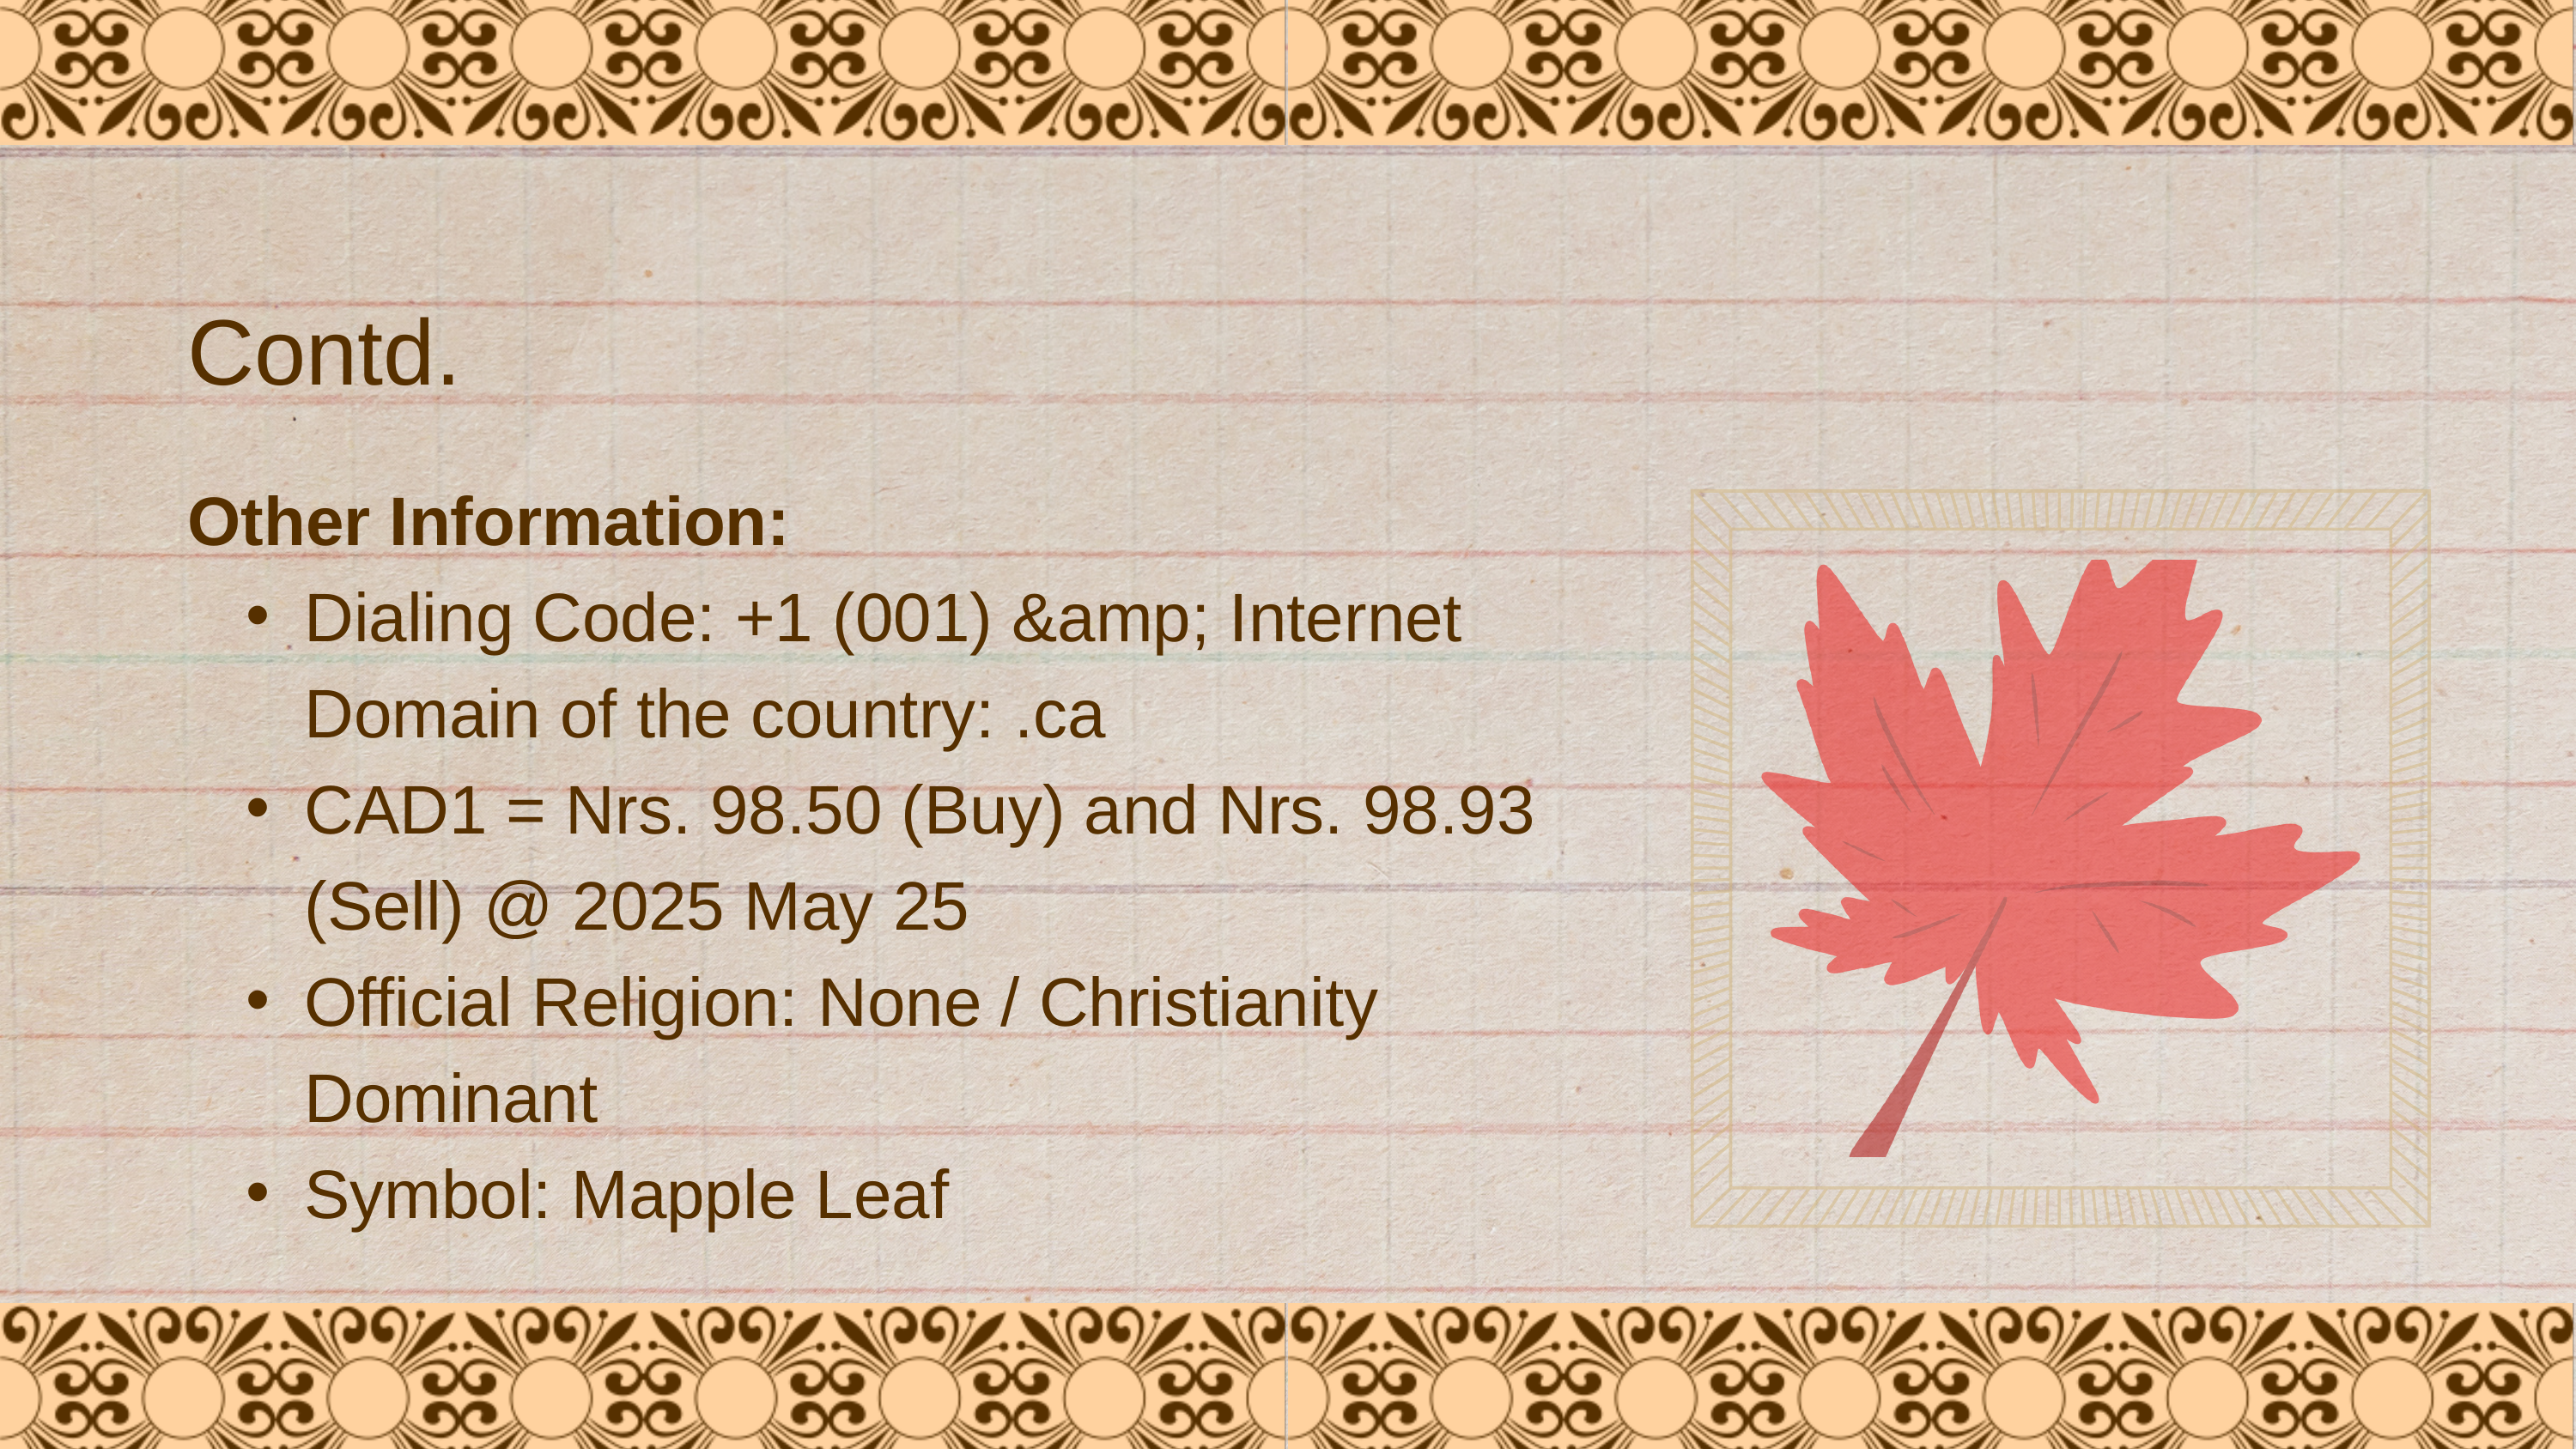

Contd.
Other Information:
Dialing Code: +1 (001) &amp; Internet Domain of the country: .ca
CAD1 = Nrs. 98.50 (Buy) and Nrs. 98.93 (Sell) @ 2025 May 25
Official Religion: None / Christianity Dominant
Symbol: Mapple Leaf